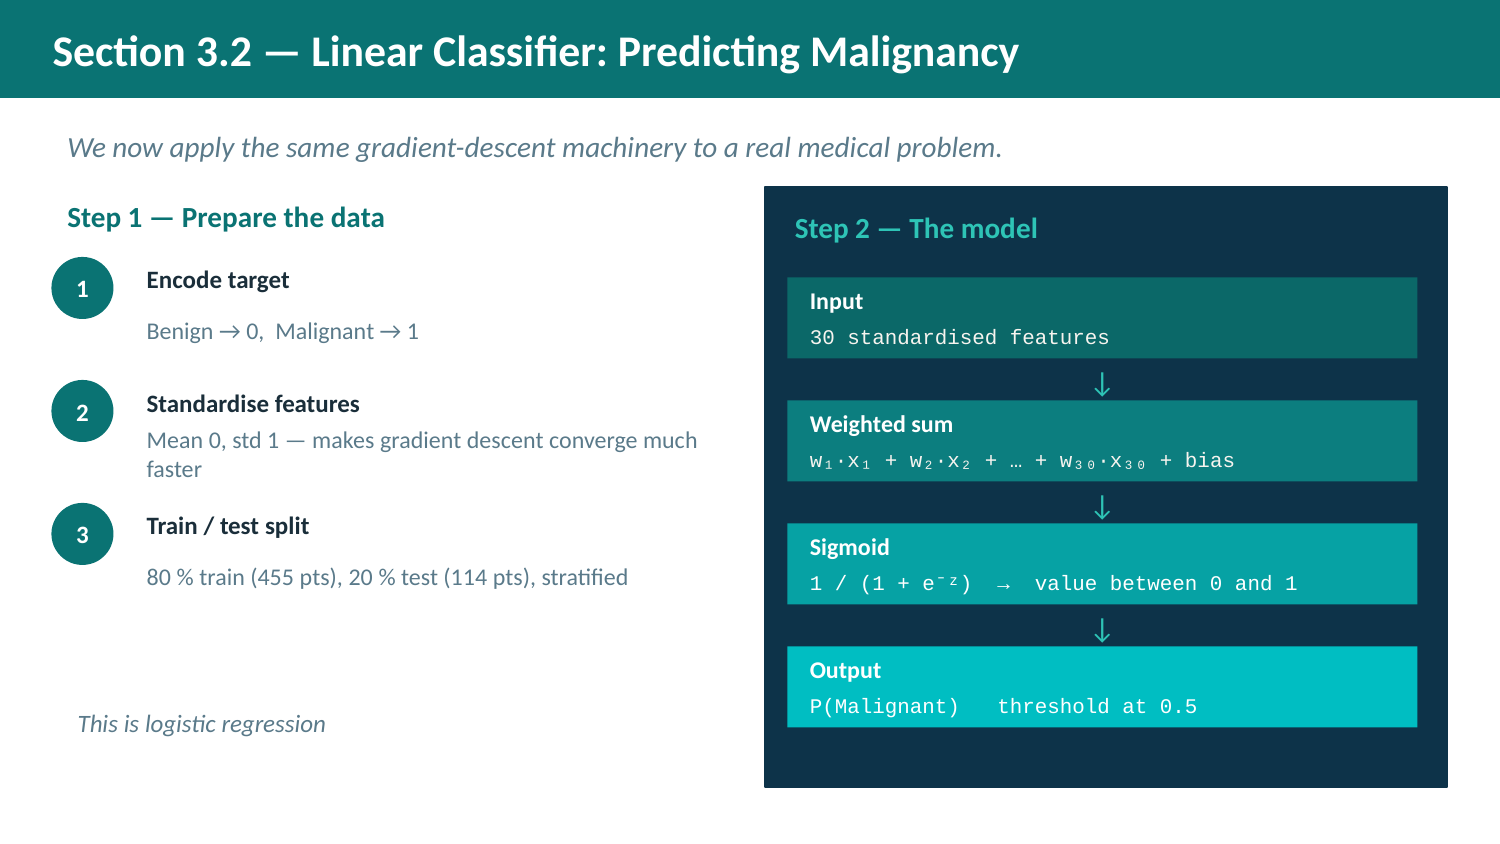

Section 3.2 — Linear Classifier: Predicting Malignancy
We now apply the same gradient-descent machinery to a real medical problem.
Step 1 — Prepare the data

Step 2 — The model

1
Encode target

Input
Benign → 0,  Malignant → 1
30 standardised features
↓

2
Standardise features

Weighted sum
Mean 0, std 1 — makes gradient descent converge much faster
w₁·x₁ + w₂·x₂ + … + w₃₀·x₃₀ + bias
↓

3
Train / test split

Sigmoid
80 % train (455 pts), 20 % test (114 pts), stratified
1 / (1 + e⁻ᶻ)  →  value between 0 and 1
↓

Output
P(Malignant)   threshold at 0.5
This is logistic regression